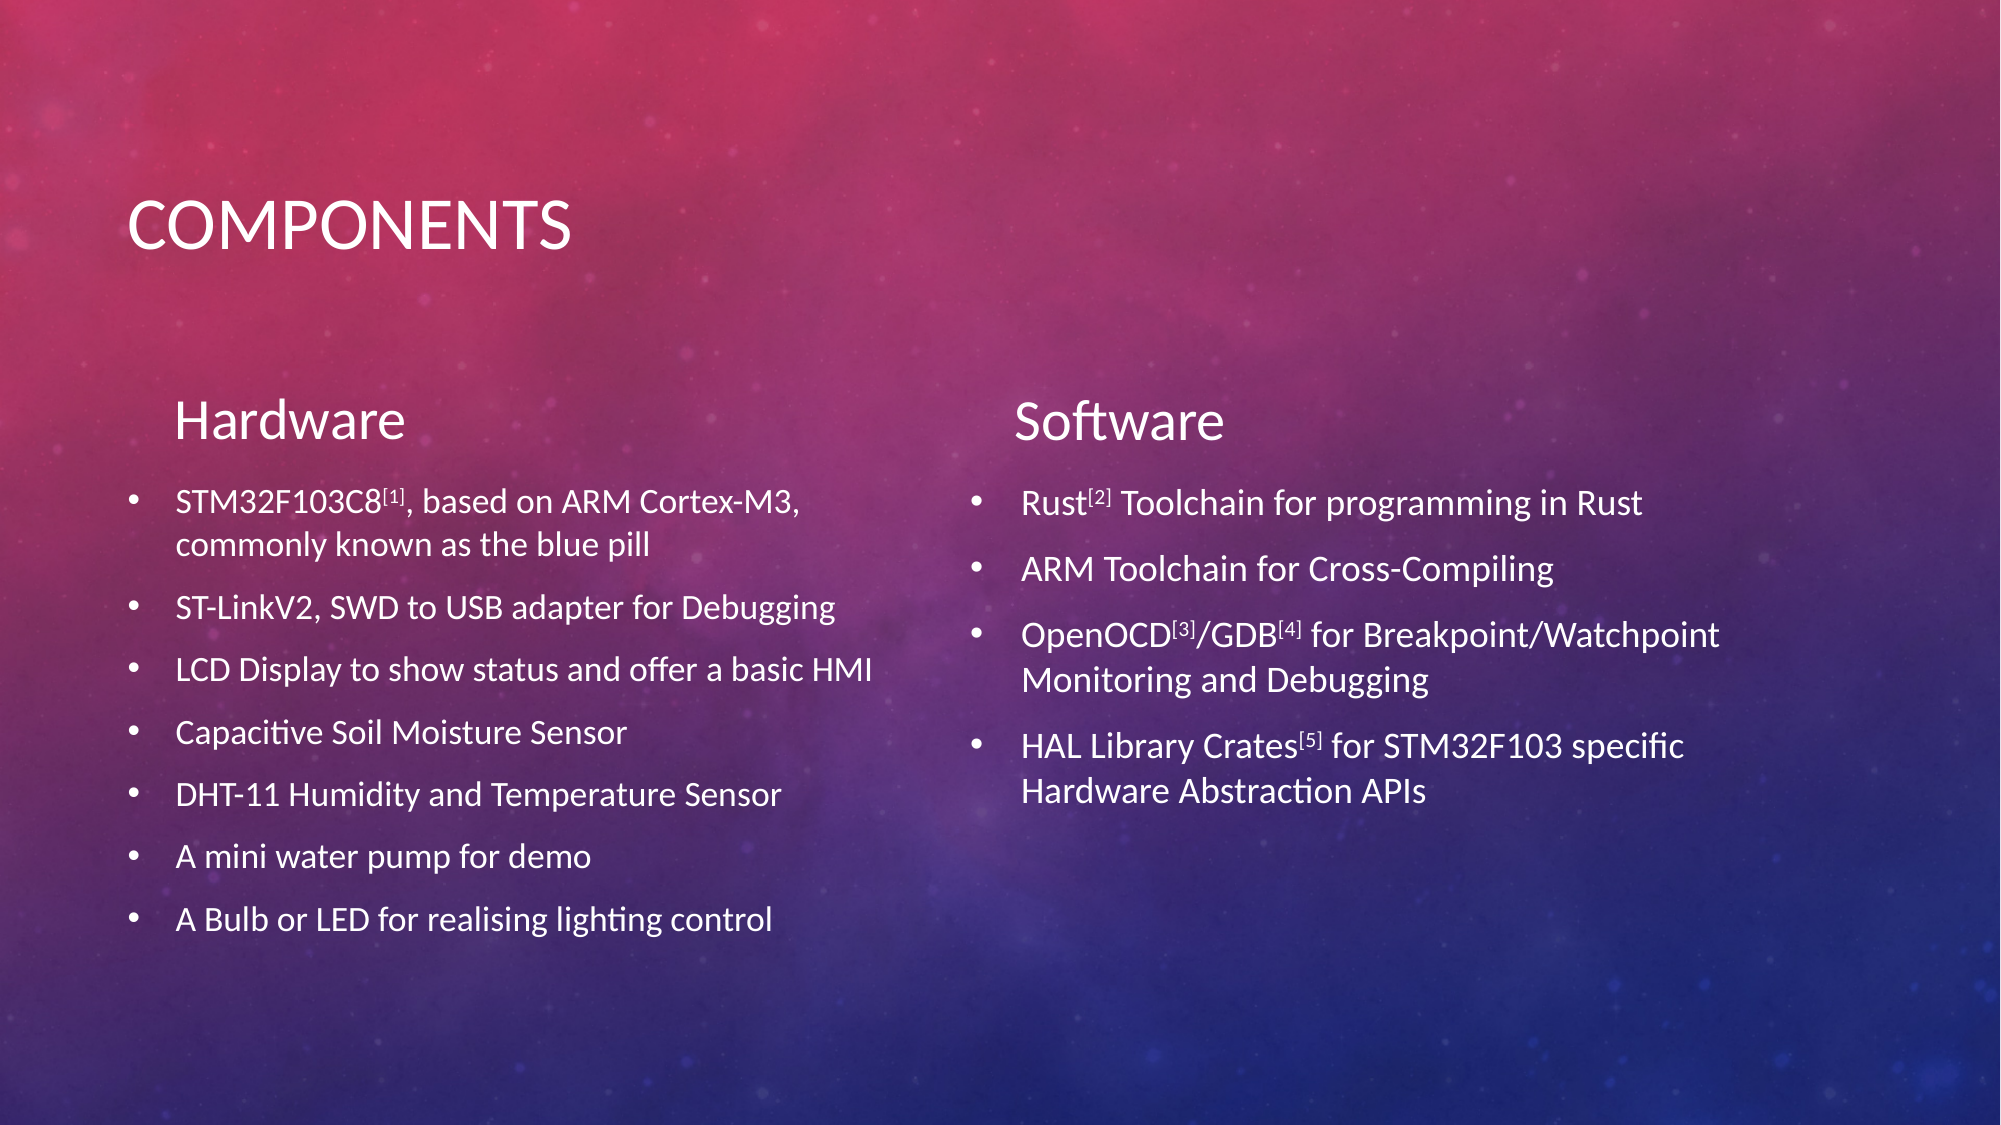

# components
Hardware
Software
STM32F103C8[1], based on ARM Cortex-M3, commonly known as the blue pill
ST-LinkV2, SWD to USB adapter for Debugging
LCD Display to show status and offer a basic HMI
Capacitive Soil Moisture Sensor
DHT-11 Humidity and Temperature Sensor
A mini water pump for demo
A Bulb or LED for realising lighting control

Rust[2] Toolchain for programming in Rust
ARM Toolchain for Cross-Compiling
OpenOCD[3]/GDB[4] for Breakpoint/Watchpoint Monitoring and Debugging
HAL Library Crates[5] for STM32F103 specific Hardware Abstraction APIs